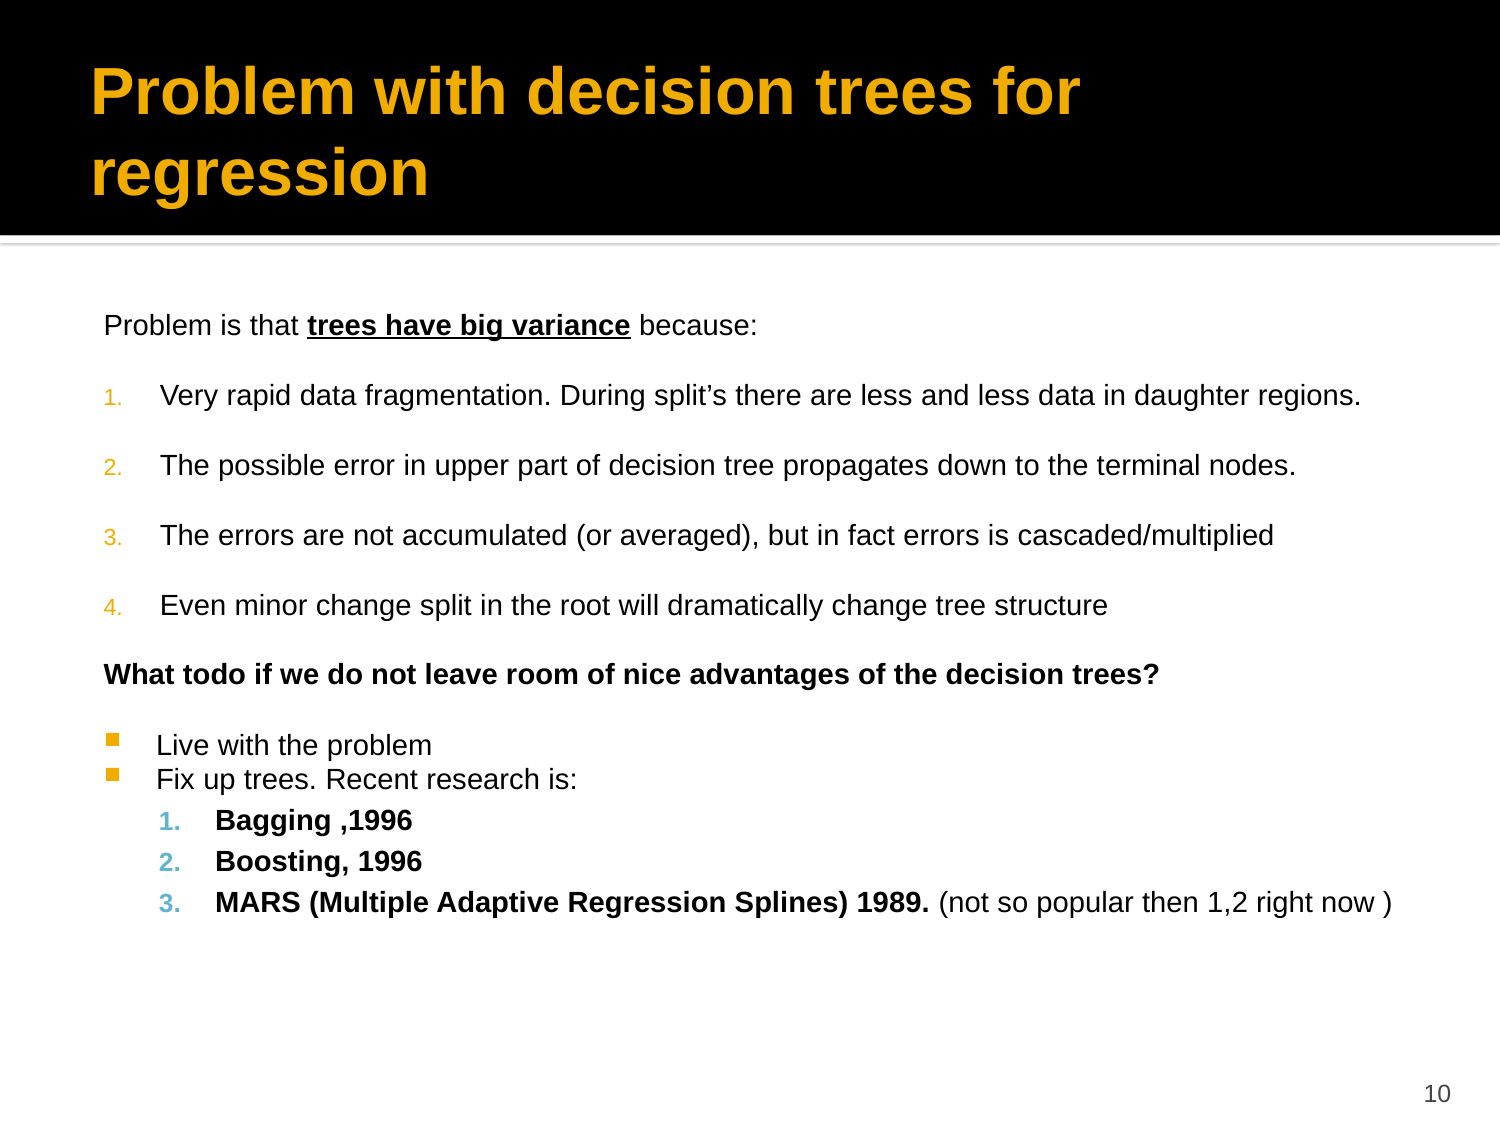

# Problem with decision trees for regression
Problem is that trees have big variance because:

Very rapid data fragmentation. During split’s there are less and less data in daughter regions.

The possible error in upper part of decision tree propagates down to the terminal nodes.

The errors are not accumulated (or averaged), but in fact errors is cascaded/multiplied

Even minor change split in the root will dramatically change tree structure

What todo if we do not leave room of nice advantages of the decision trees?

Live with the problem
Fix up trees. Recent research is:
Bagging ,1996
Boosting, 1996
MARS (Multiple Adaptive Regression Splines) 1989. (not so popular then 1,2 right now )
10